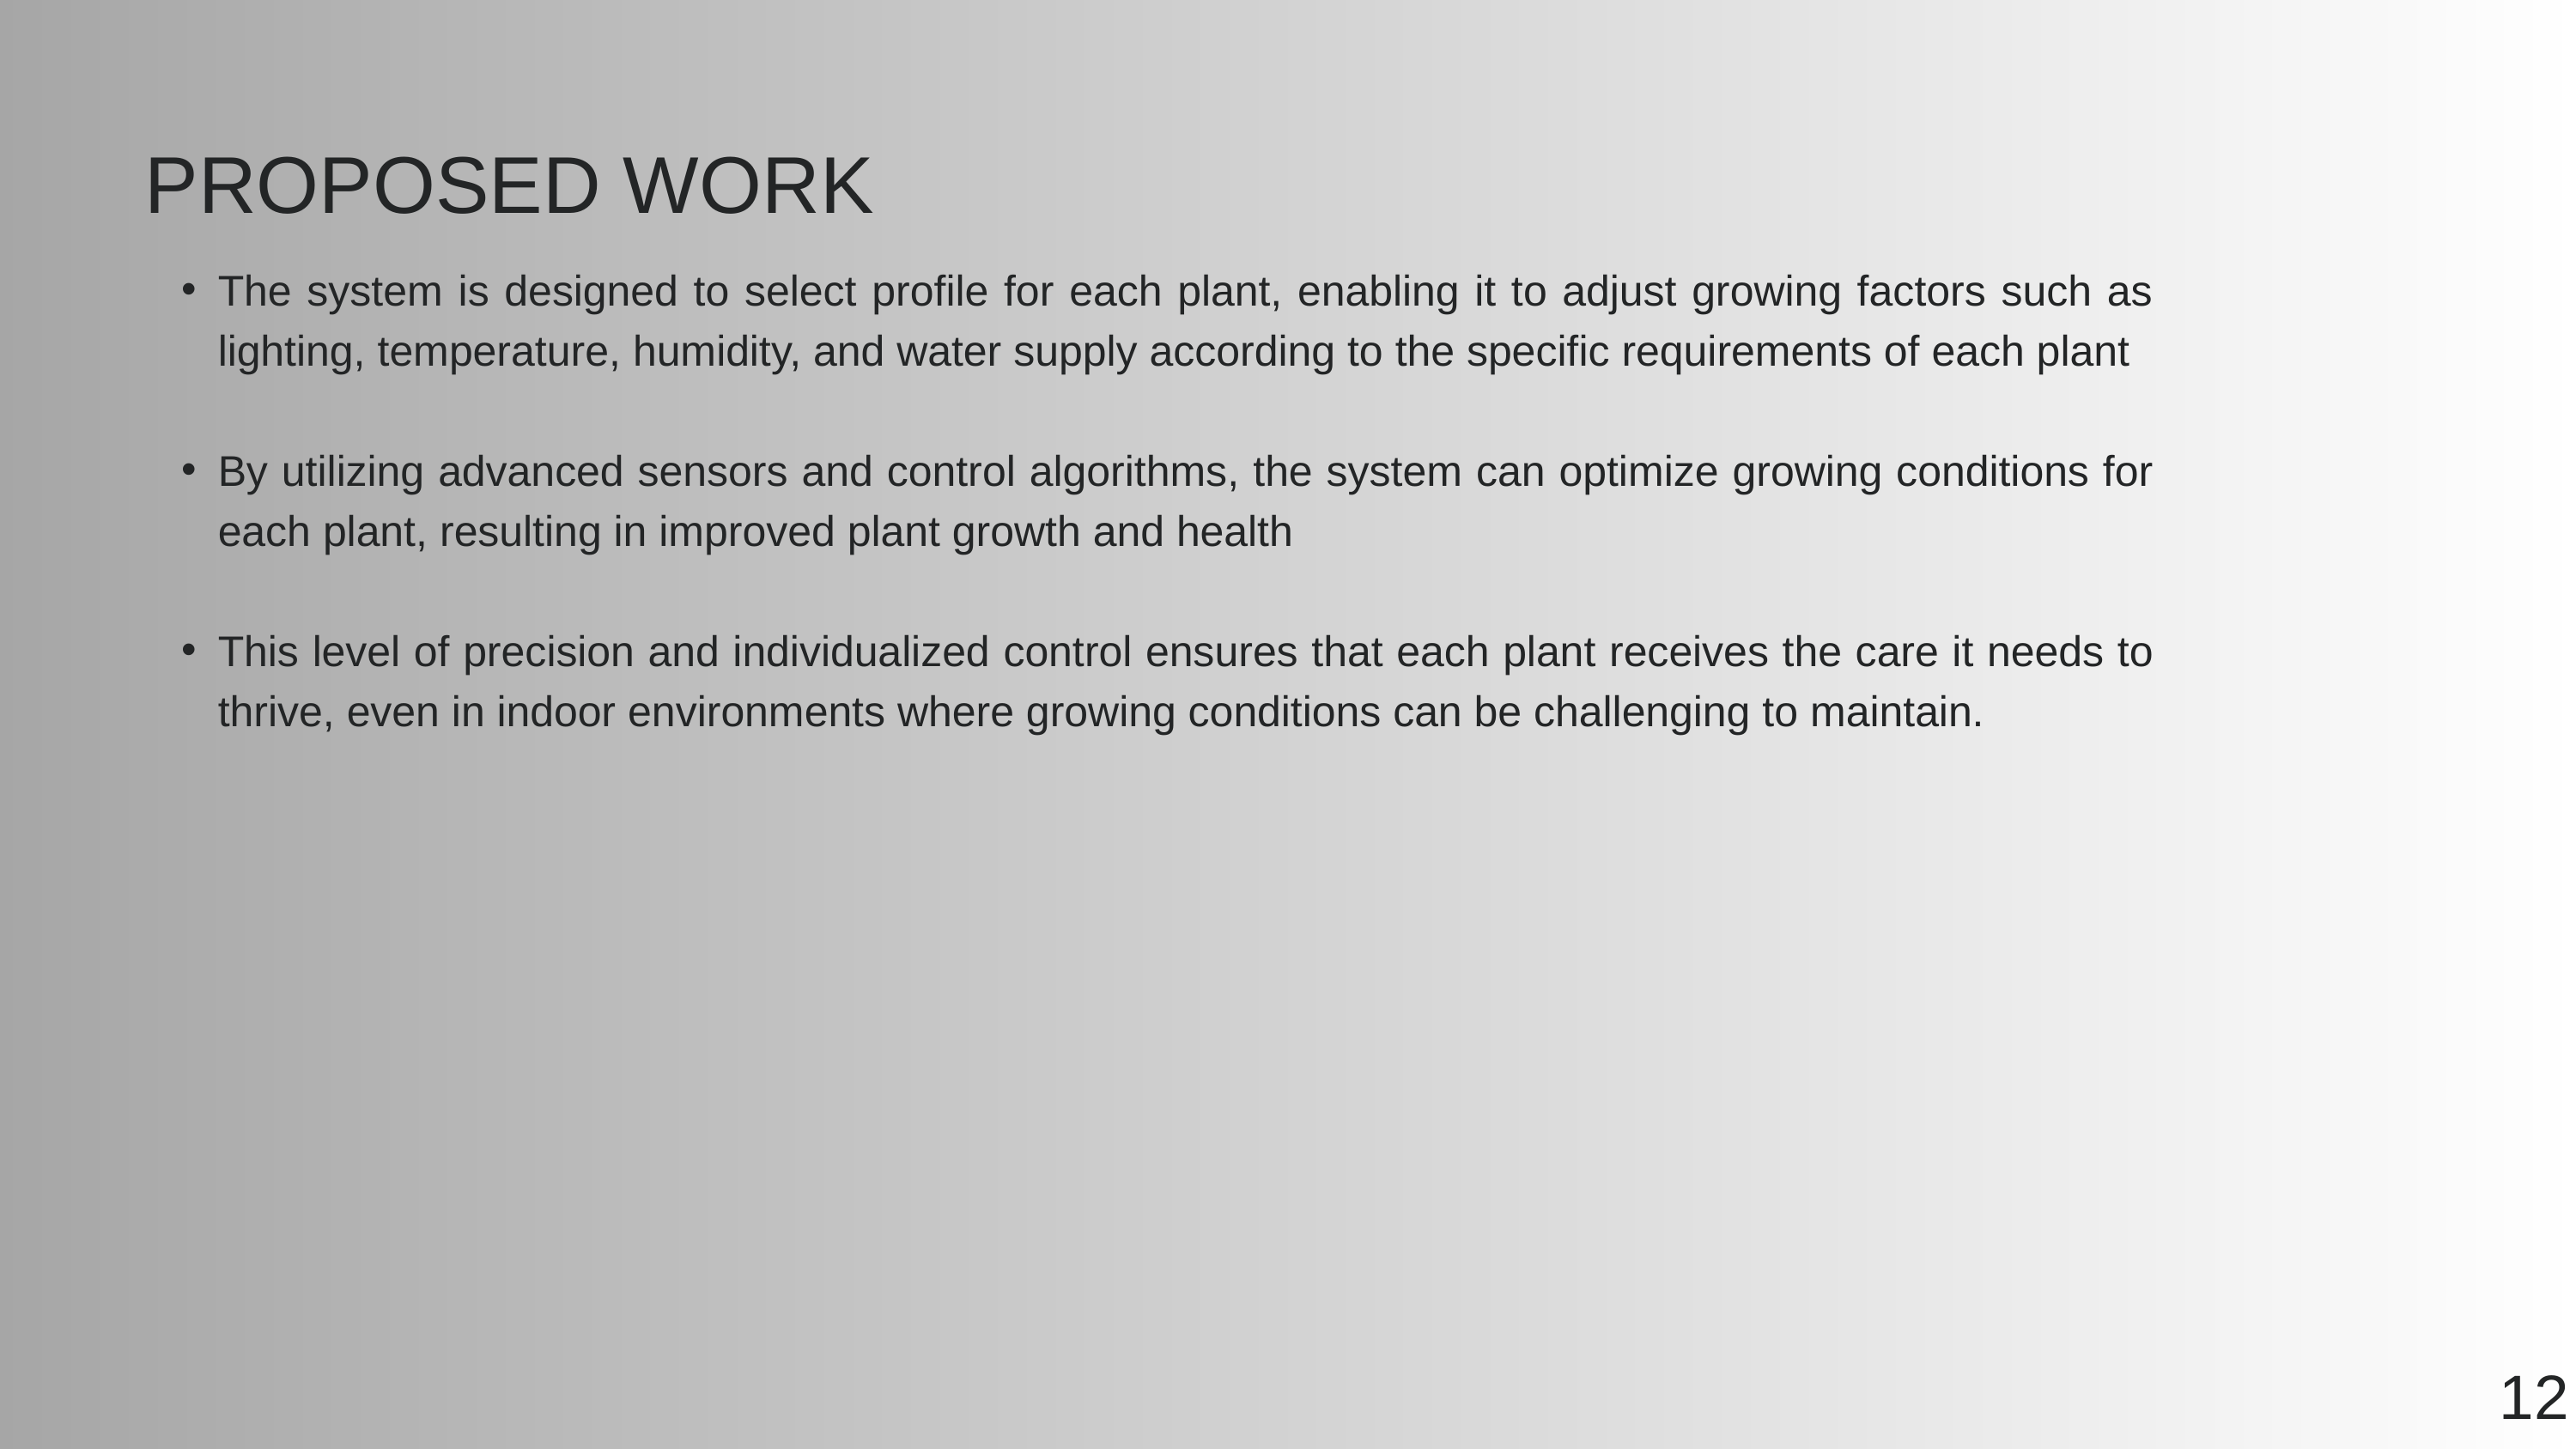

PROPOSED WORK
The system is designed to select profile for each plant, enabling it to adjust growing factors such as lighting, temperature, humidity, and water supply according to the specific requirements of each plant

By utilizing advanced sensors and control algorithms, the system can optimize growing conditions for each plant, resulting in improved plant growth and health

This level of precision and individualized control ensures that each plant receives the care it needs to thrive, even in indoor environments where growing conditions can be challenging to maintain.

12